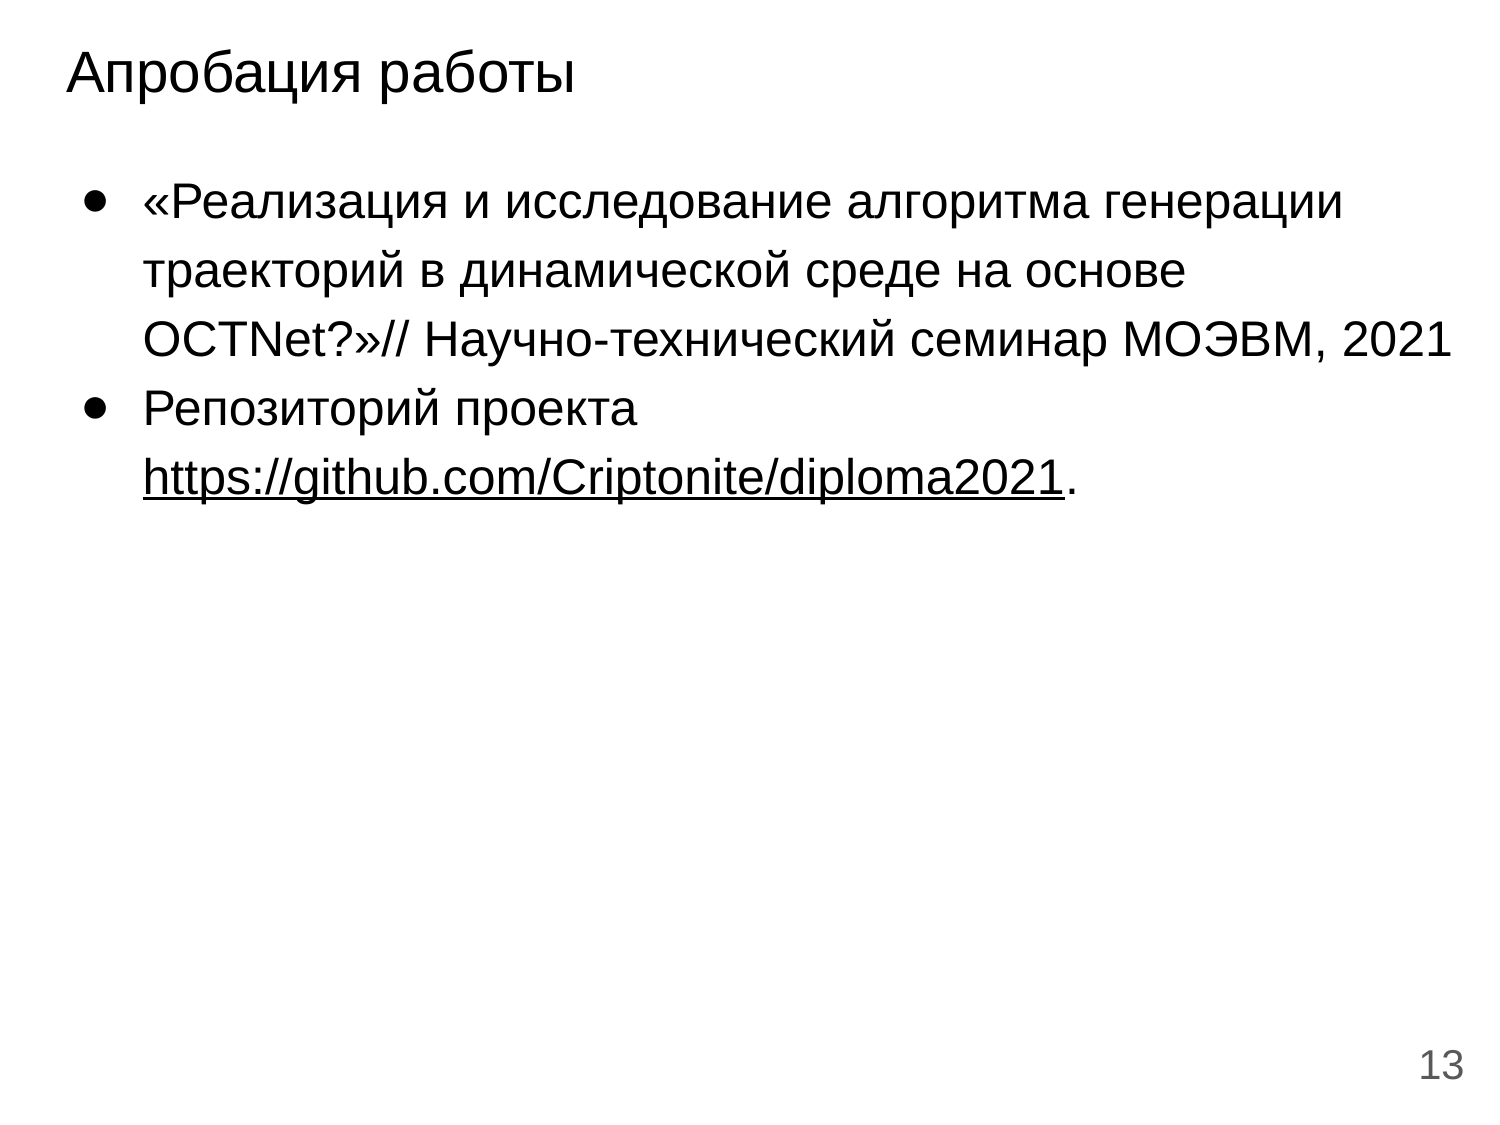

# Апробация работы
«Реализация и исследование алгоритма генерации траекторий в динамической среде на основе OCTNet?»// Научно-технический семинар МОЭВМ, 2021
Репозиторий проекта https://github.com/Criptonite/diploma2021.
13